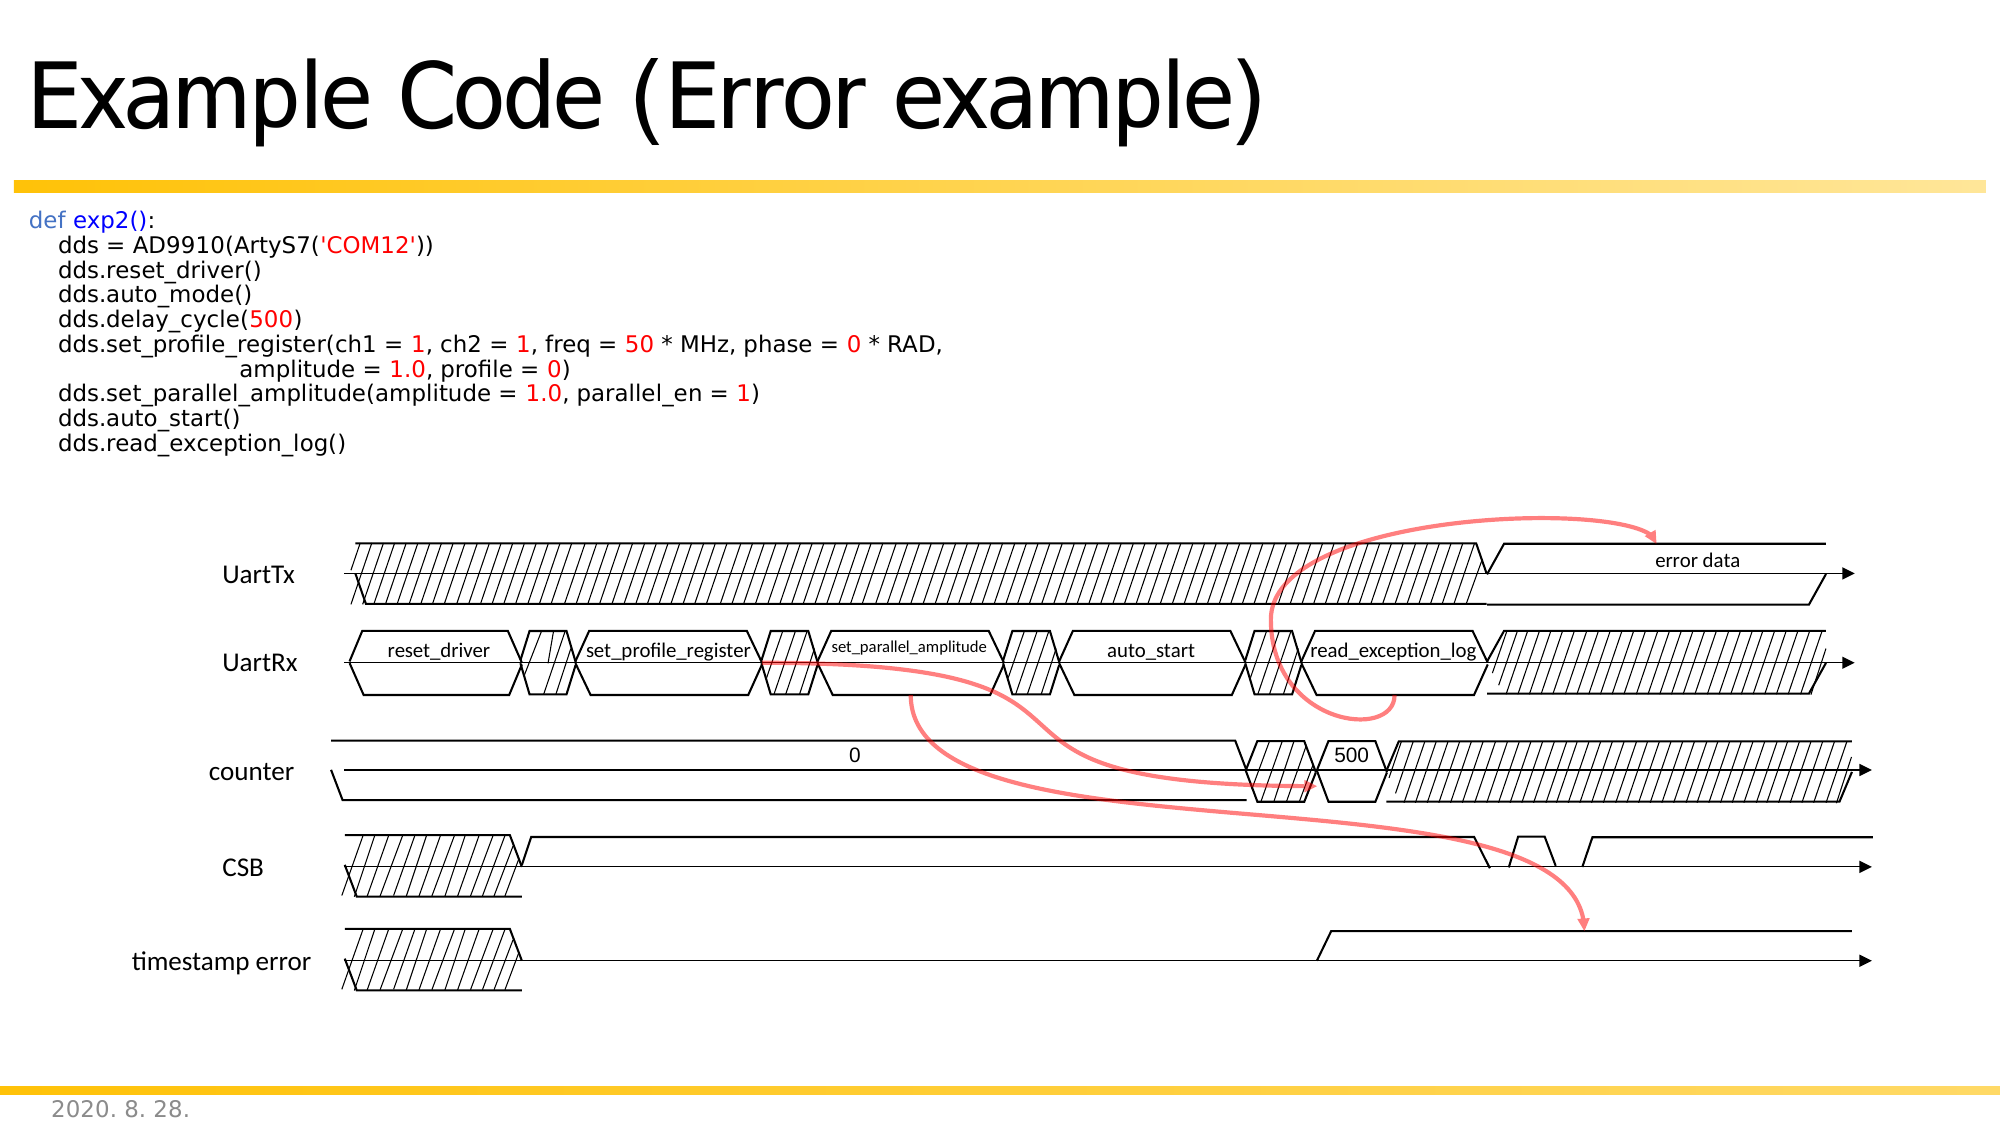

# Example Code (Error example)
def exp2():
    dds = AD9910(ArtyS7('COM12'))
    dds.reset_driver()
    dds.auto_mode()
    dds.delay_cycle(500)
    dds.set_profile_register(ch1 = 1, ch2 = 1, freq = 50 * MHz, phase = 0 * RAD,
                             amplitude = 1.0, profile = 0)
    dds.set_parallel_amplitude(amplitude = 1.0, parallel_en = 1)
    dds.auto_start()
    dds.read_exception_log()
error data

UartTx

reset_driver
set_profile_register
set_parallel_amplitude
auto_start
read_exception_log

UartRx

500
0

counter

CSB

timestamp error

2020. 8. 28.